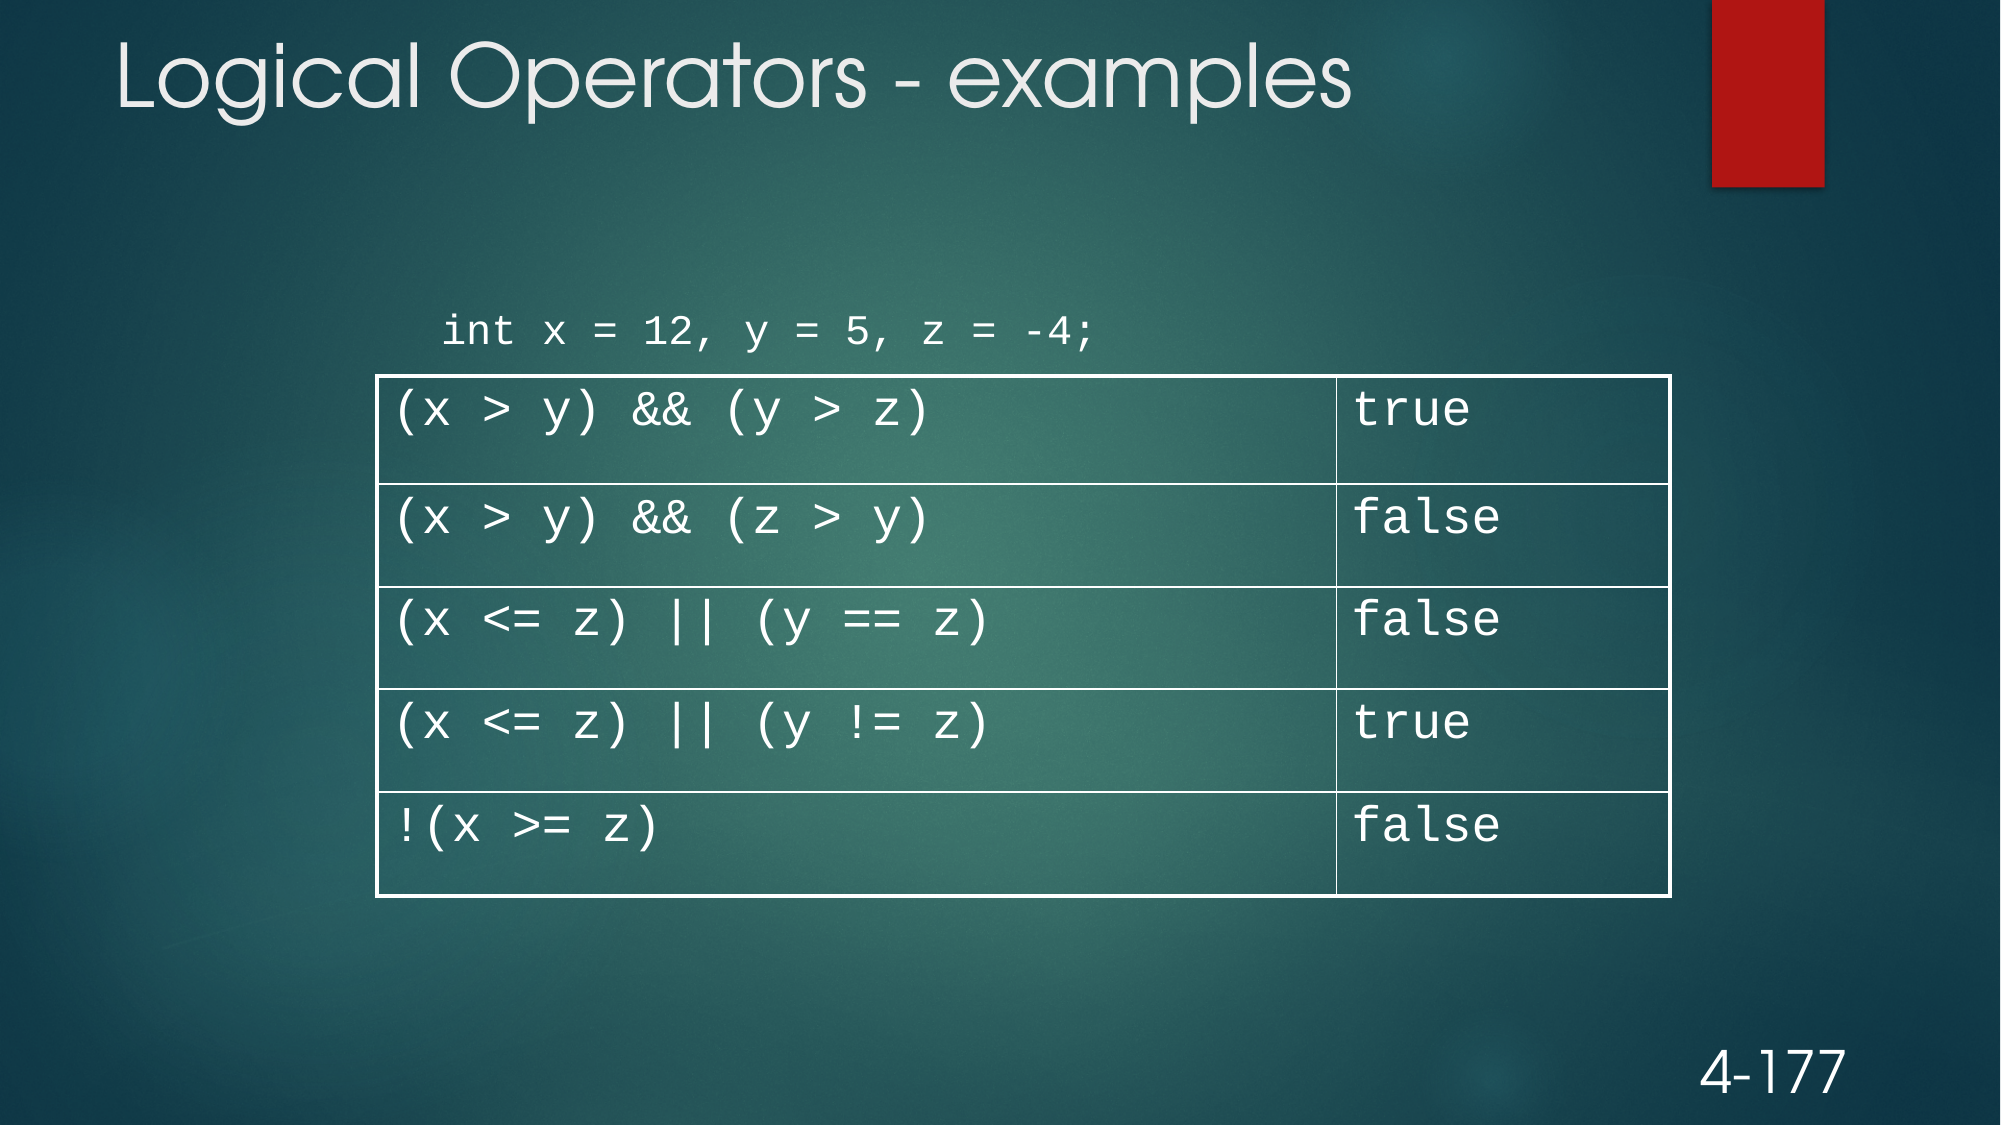

# Logical Operators - examples
	int x = 12, y = 5, z = -4;

| (x > y) && (y > z) | true |
| --- | --- |
| (x > y) && (z > y) | false |
| (x <= z) || (y == z) | false |
| (x <= z) || (y != z) | true |
| !(x >= z) | false |
4-177